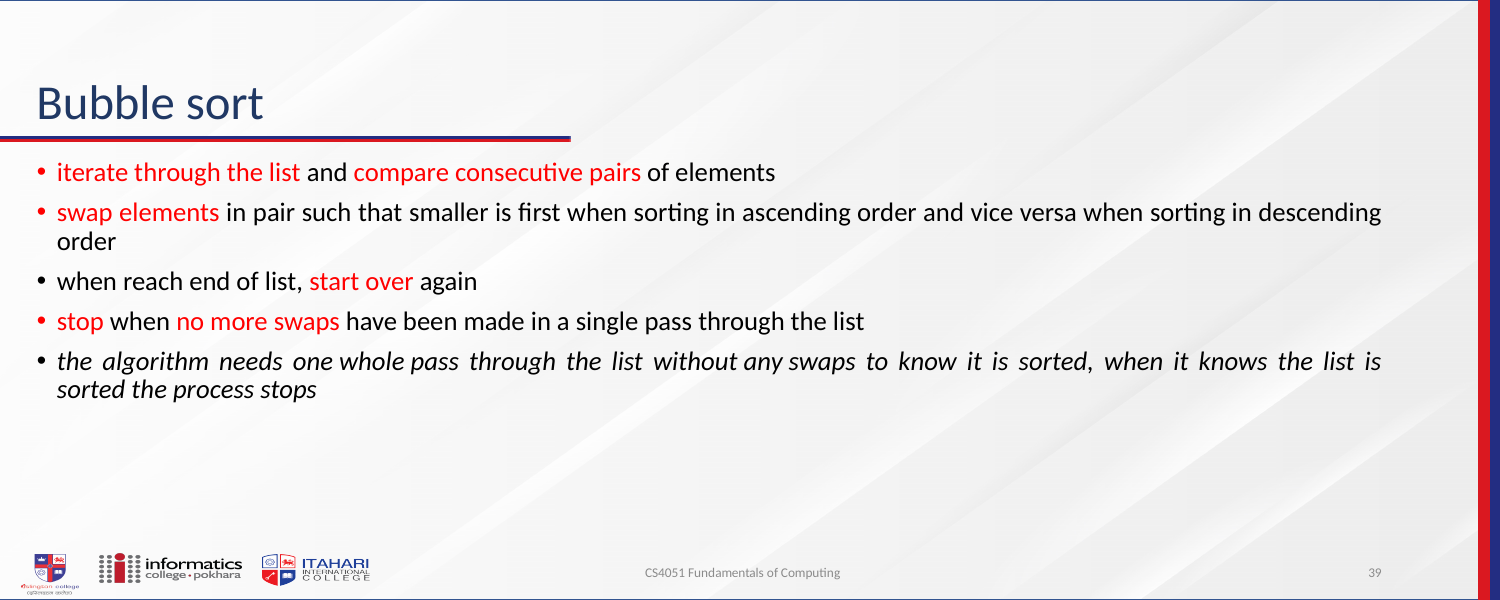

# Bubble sort
iterate through the list and compare consecutive pairs of elements
swap elements in pair such that smaller is first when sorting in ascending order and vice versa when sorting in descending order
when reach end of list, start over again
stop when no more swaps have been made in a single pass through the list
the algorithm needs one whole pass through the list without any swaps to know it is sorted, when it knows the list is sorted the process stops
CS4051 Fundamentals of Computing
39